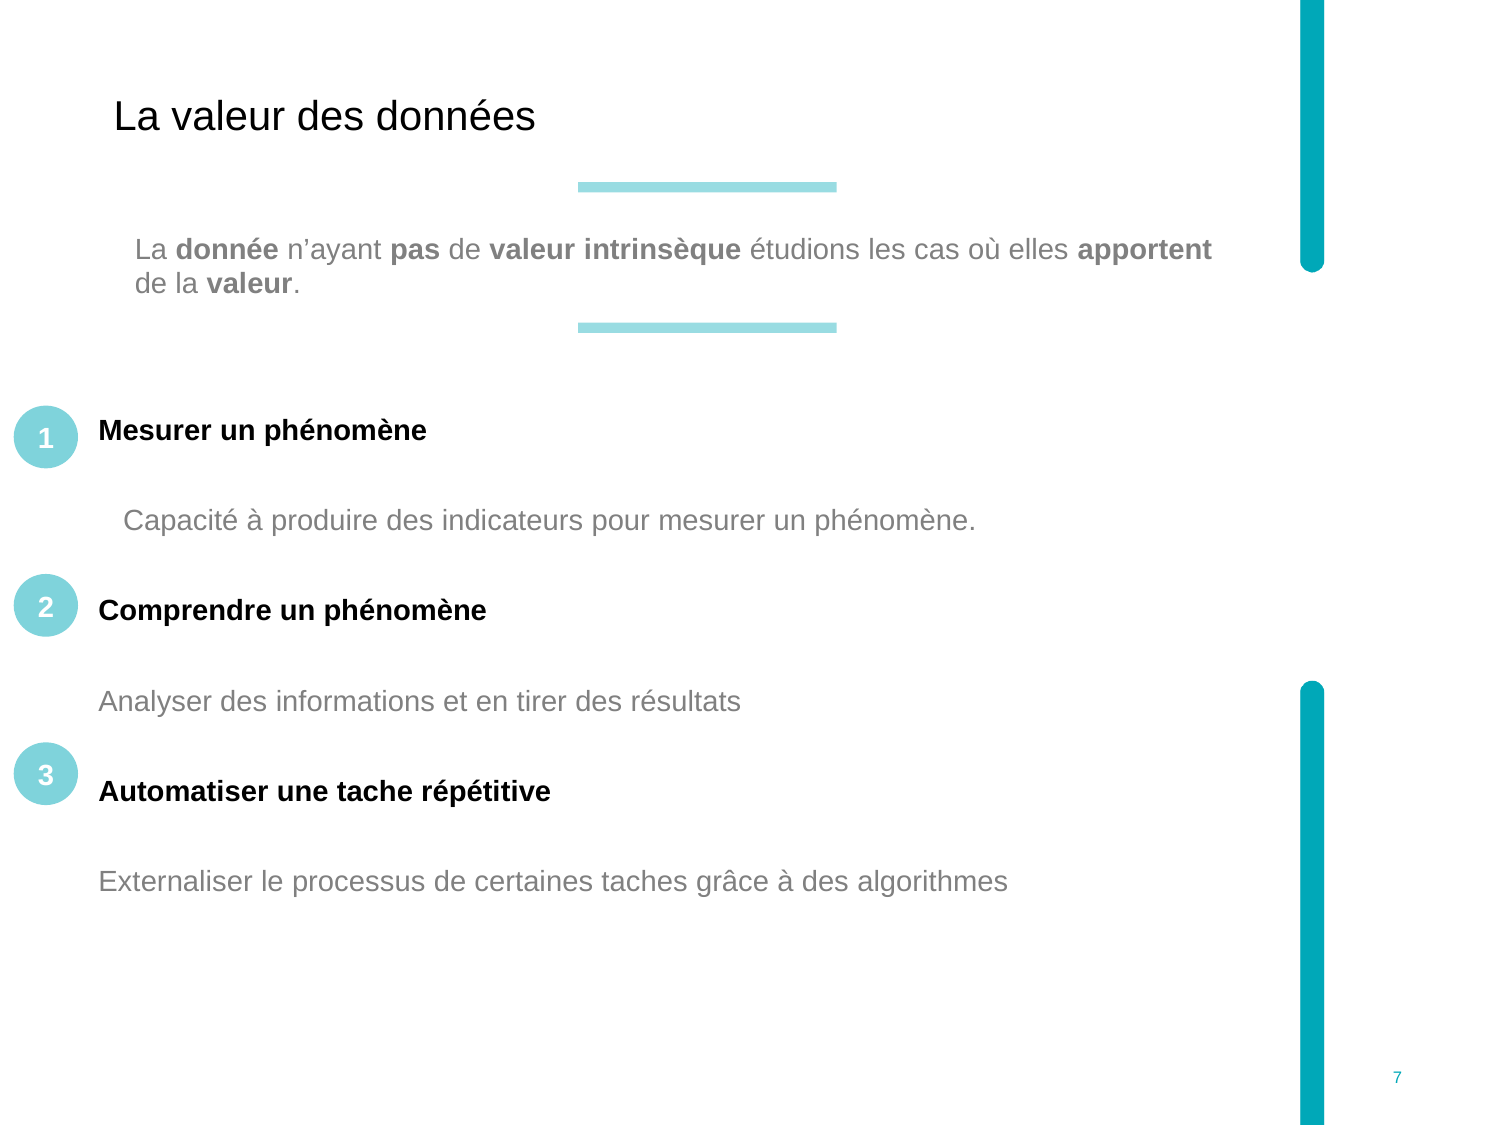

La valeur des données

La donnée n’ayant pas de valeur intrinsèque étudions les cas où elles apportent de la valeur.

Mesurer un phénomène

   Capacité à produire des indicateurs pour mesurer un phénomène.

Comprendre un phénomène

Analyser des informations et en tirer des résultats

Automatiser une tache répétitive

Externaliser le processus de certaines taches grâce à des algorithmes

1
2
3
7